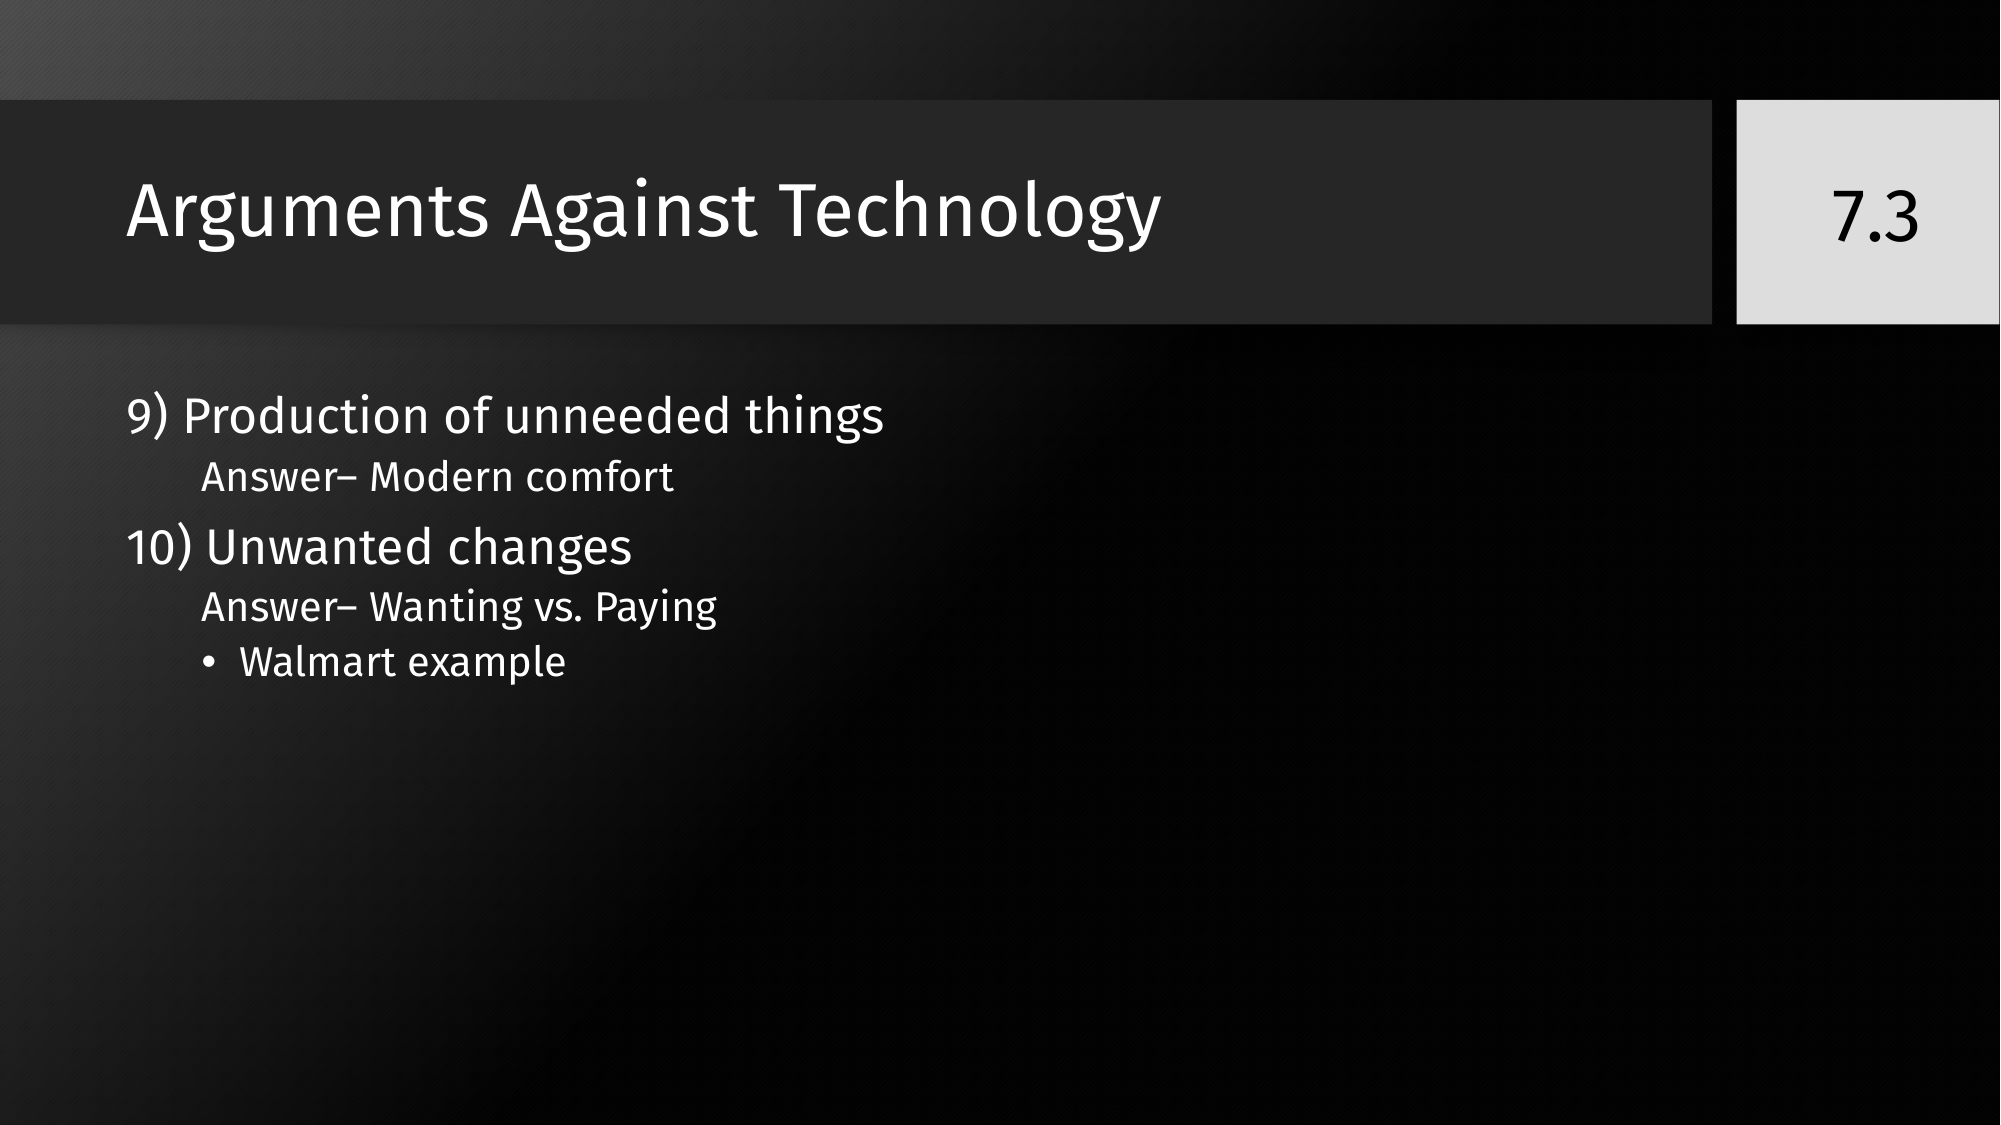

# Arguments Against Technology
7.3
9) Production of unneeded things
Answer– Modern comfort
10) Unwanted changes
Answer– Wanting vs. Paying
Walmart example